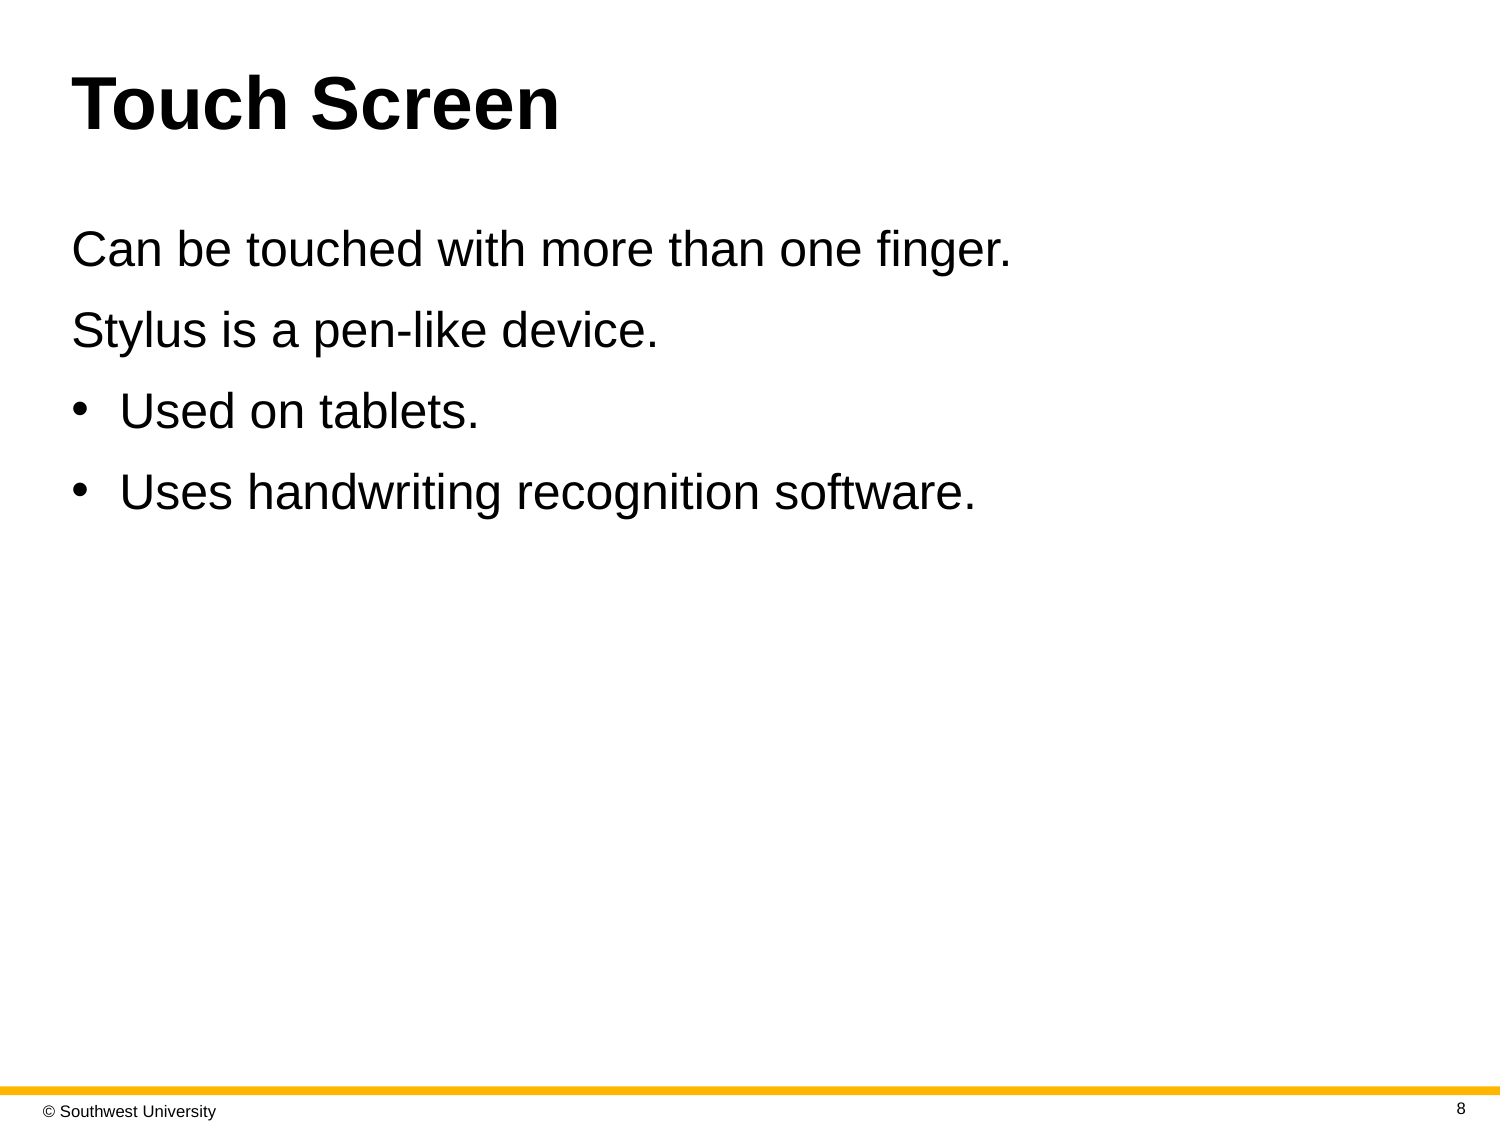

# Touch Screen
Can be touched with more than one finger.
Stylus is a pen-like device.
Used on tablets.
Uses handwriting recognition software.
8